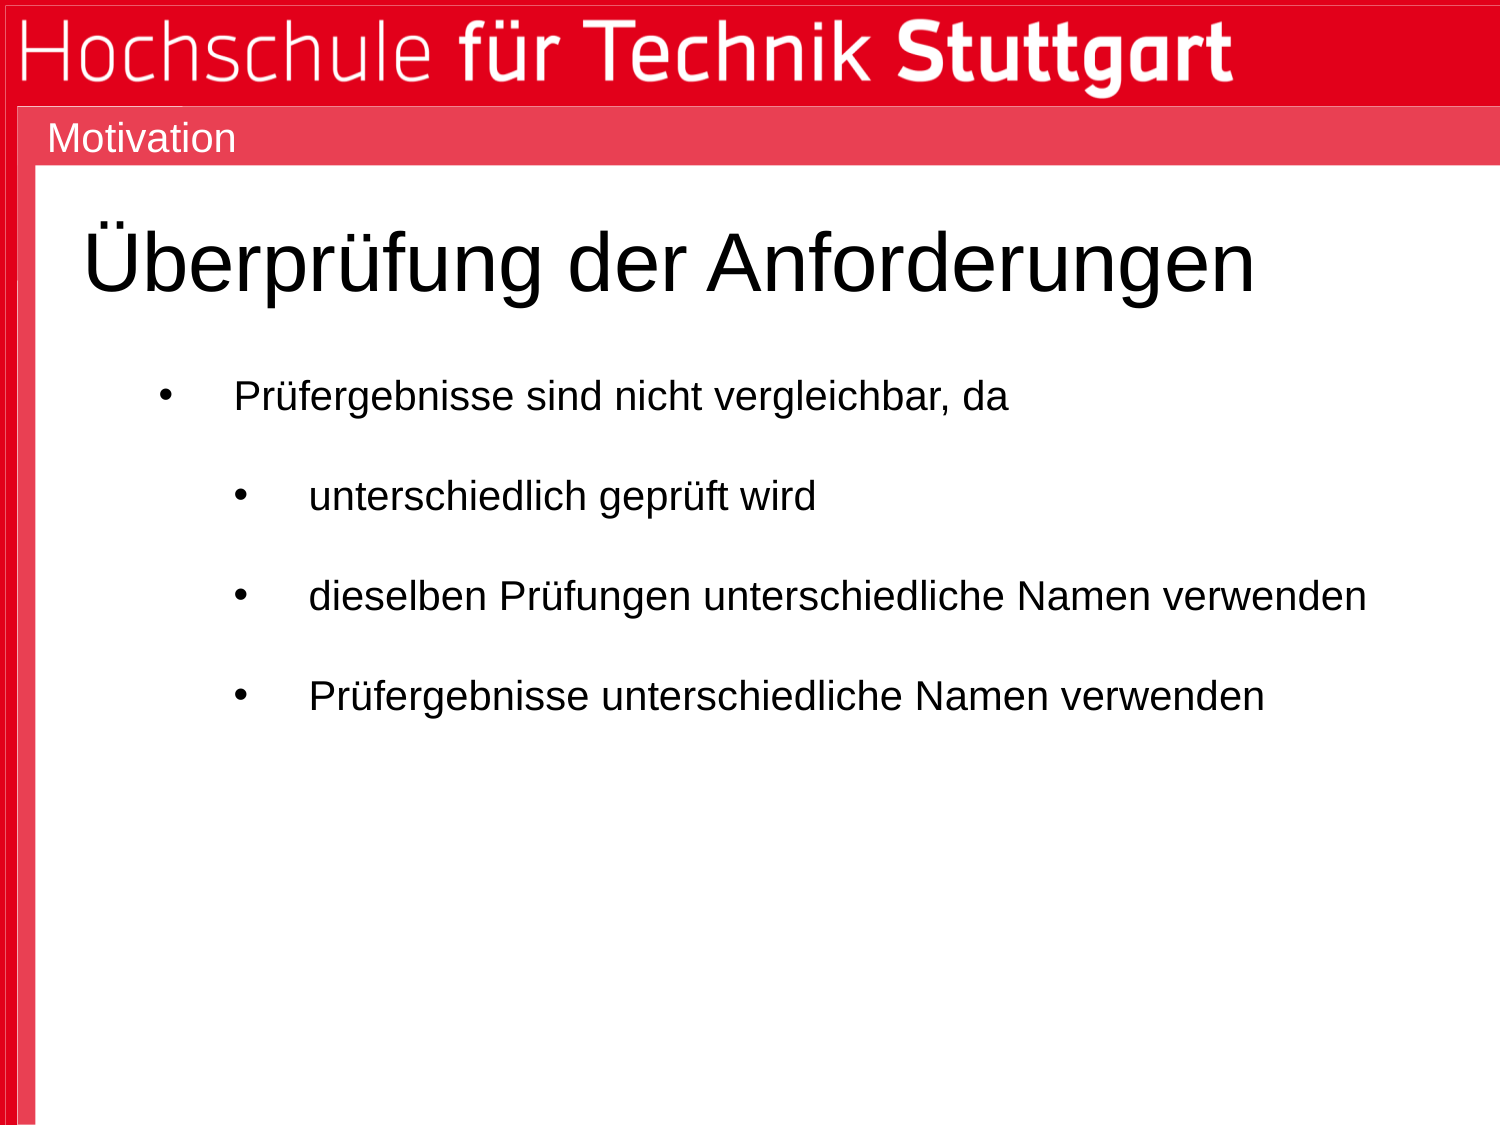

Motivation
# Überprüfung der Anforderungen
Prüfergebnisse sind nicht vergleichbar, da

unterschiedlich geprüft wird

dieselben Prüfungen unterschiedliche Namen verwenden

Prüfergebnisse unterschiedliche Namen verwenden